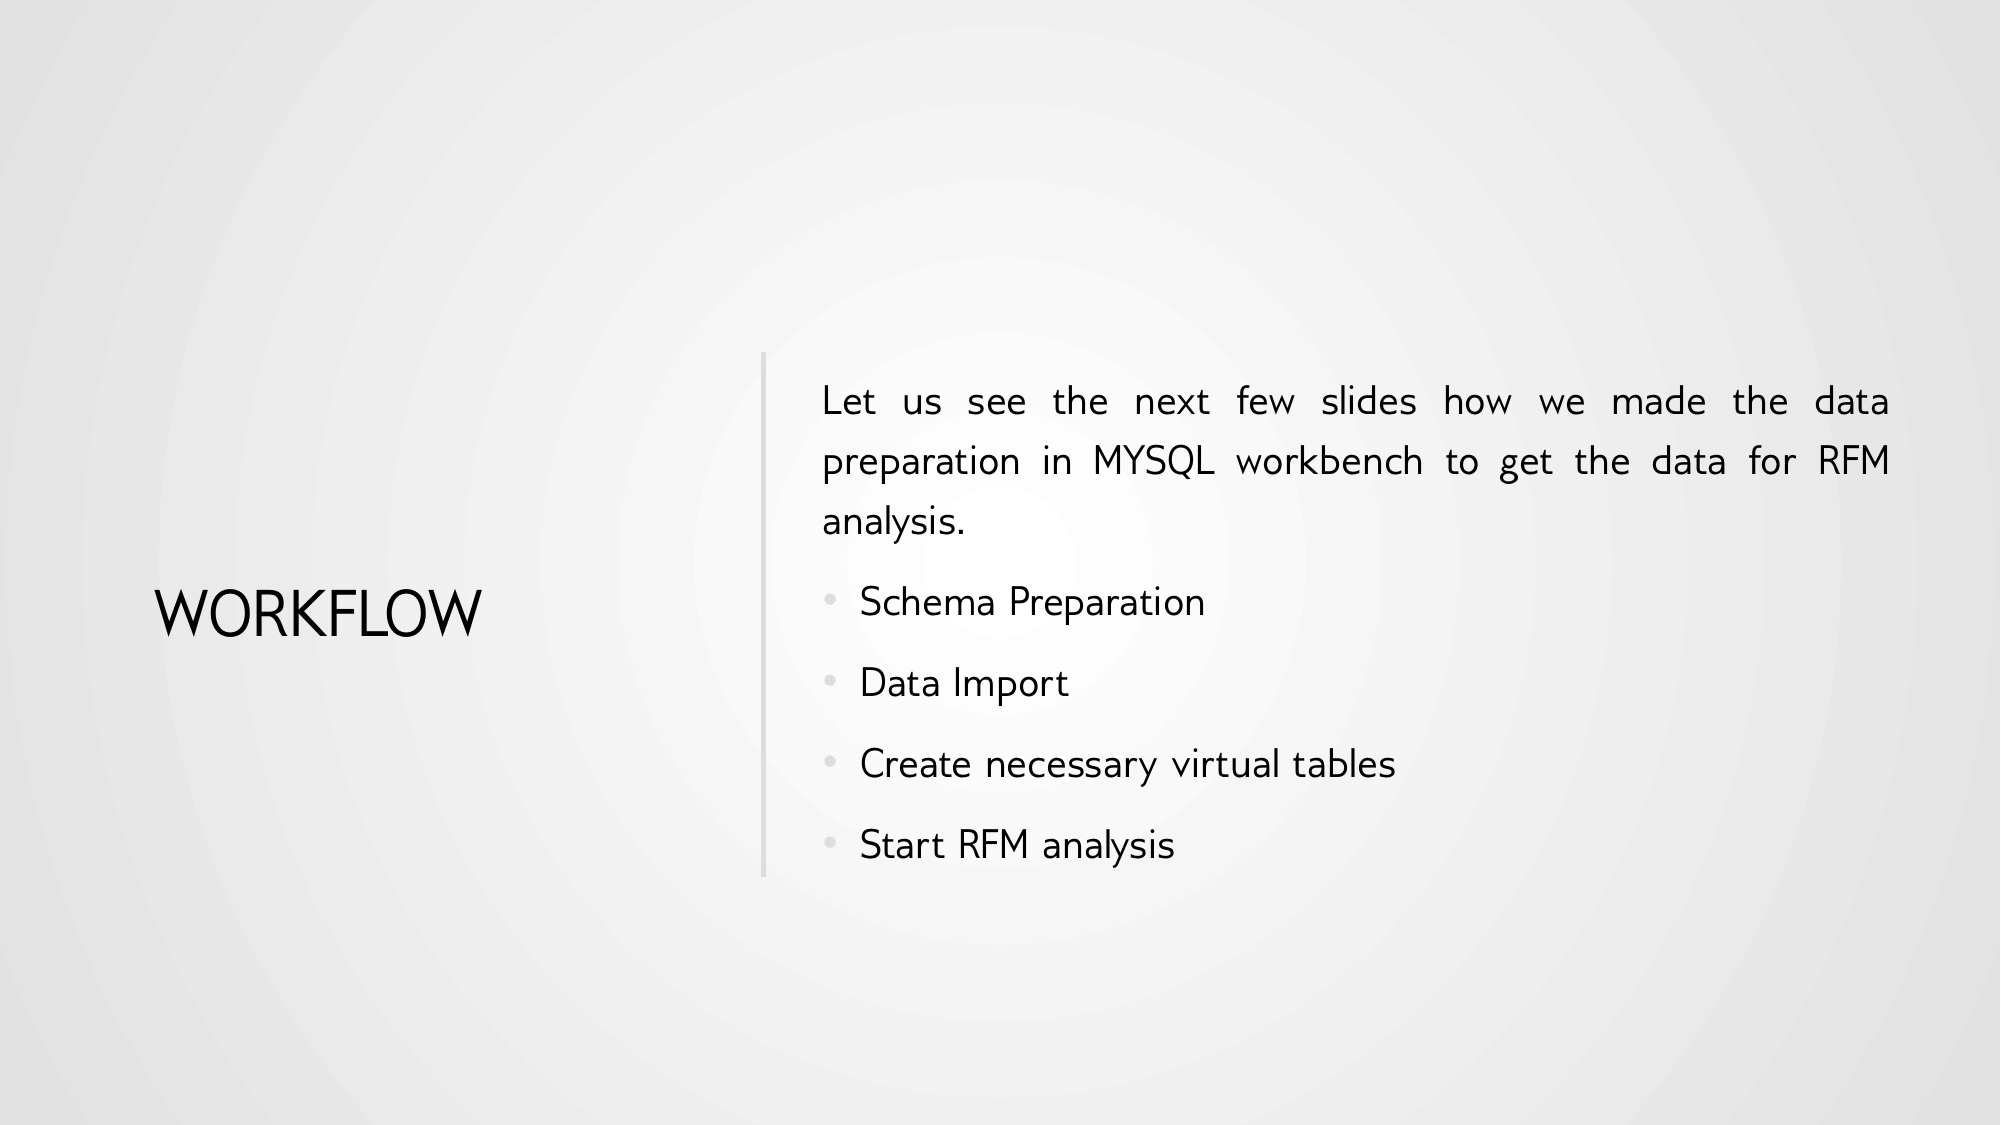

# Workflow
Let us see the next few slides how we made the data preparation in MYSQL workbench to get the data for RFM analysis.
Schema Preparation
Data Import
Create necessary virtual tables
Start RFM analysis